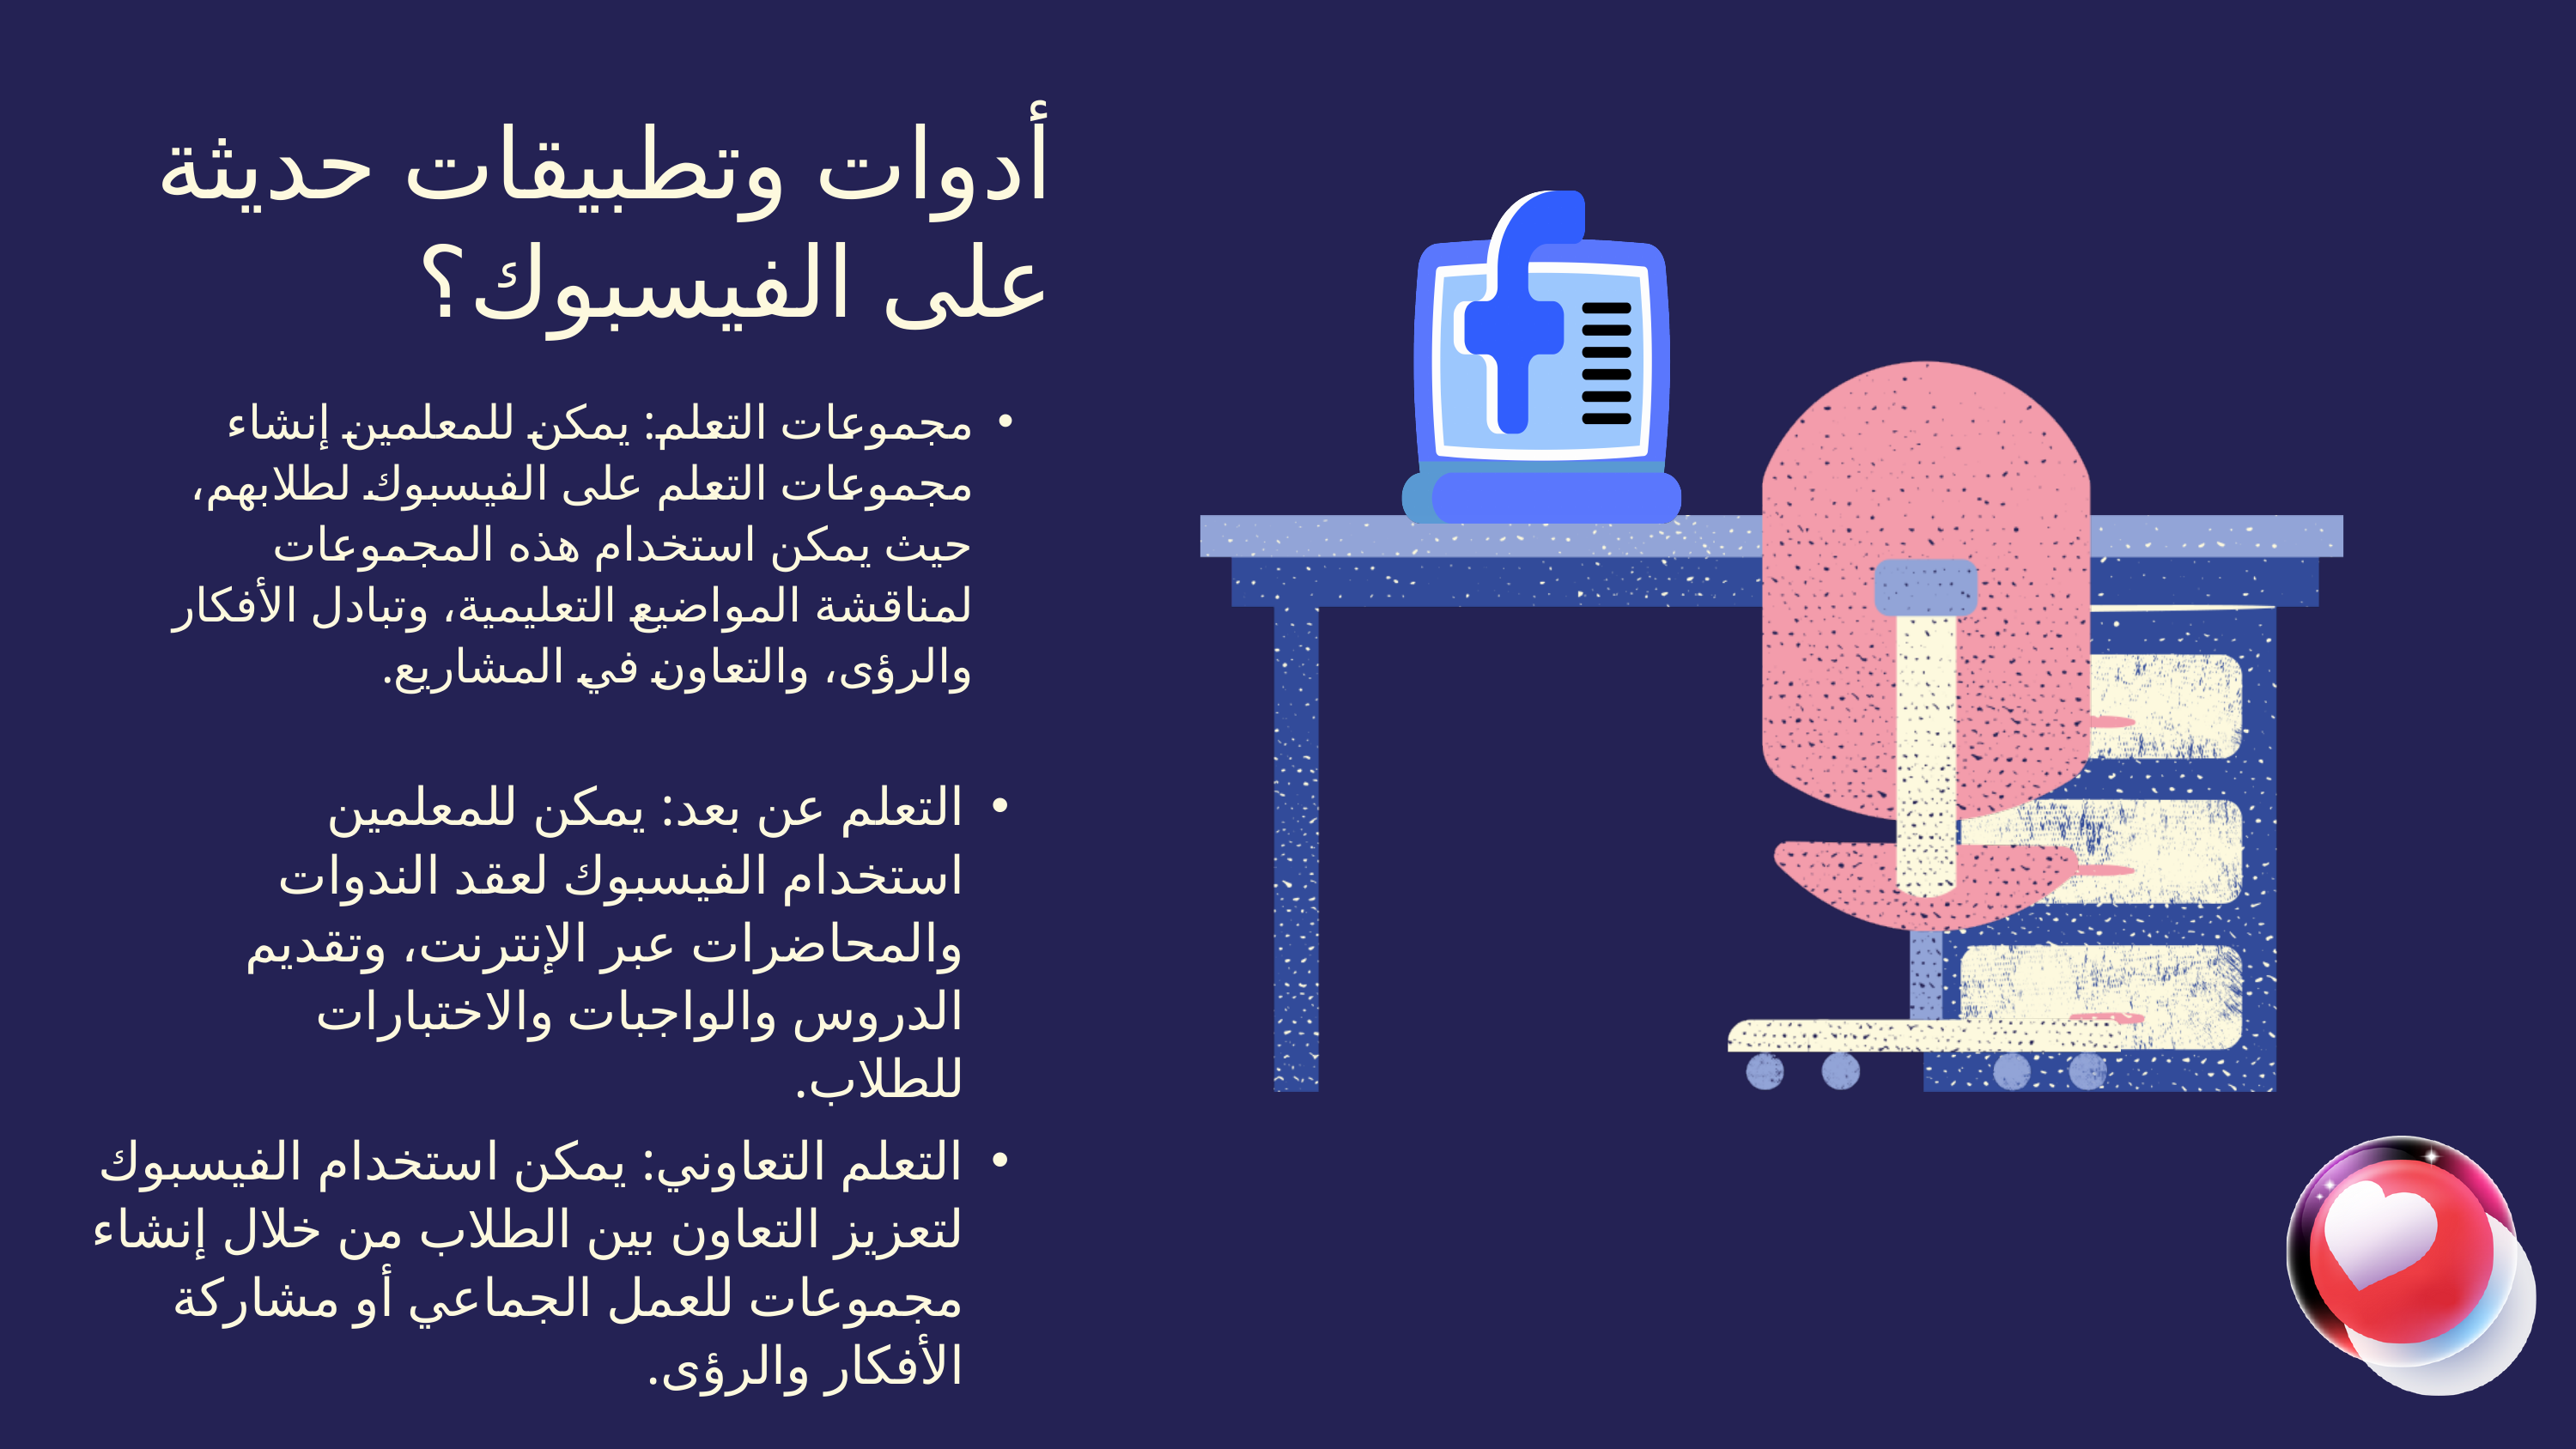

أدوات وتطبيقات حديثة على الفيسبوك؟

مجموعات التعلم: يمكن للمعلمين إنشاء مجموعات التعلم على الفيسبوك لطلابهم، حيث يمكن استخدام هذه المجموعات لمناقشة المواضيع التعليمية، وتبادل الأفكار والرؤى، والتعاون في المشاريع.

التعلم عن بعد: يمكن للمعلمين استخدام الفيسبوك لعقد الندوات والمحاضرات عبر الإنترنت، وتقديم الدروس والواجبات والاختبارات للطلاب.

التعلم التعاوني: يمكن استخدام الفيسبوك لتعزيز التعاون بين الطلاب من خلال إنشاء مجموعات للعمل الجماعي أو مشاركة الأفكار والرؤى.